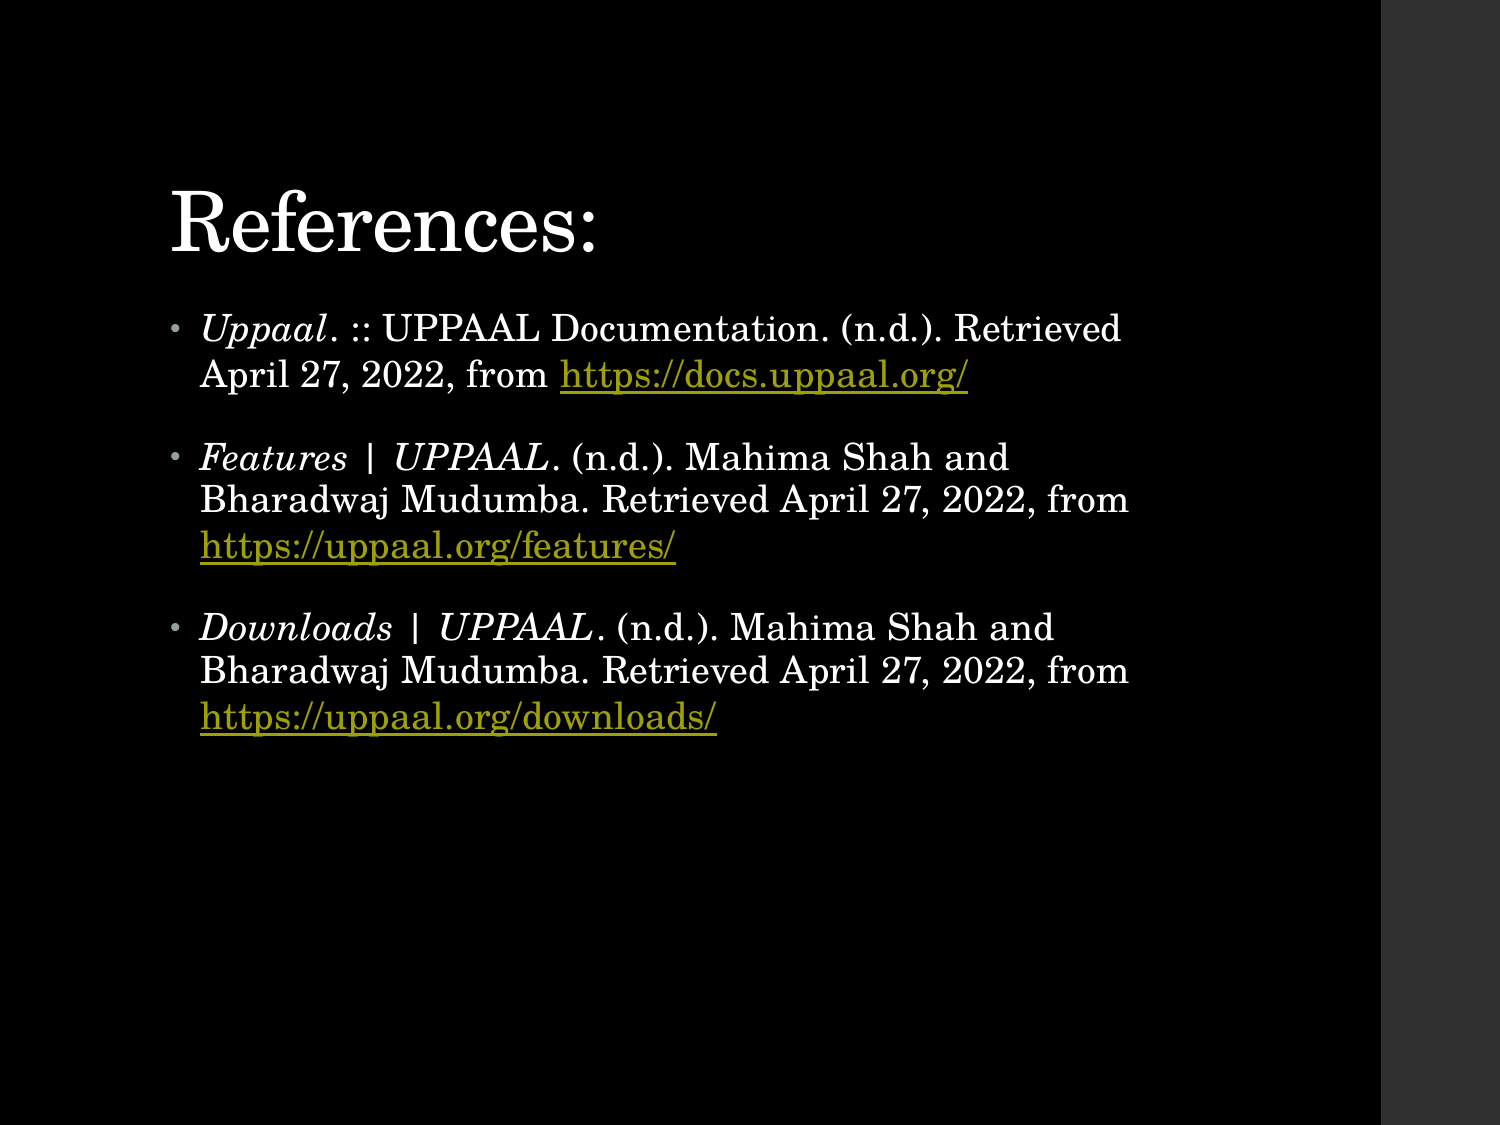

# References:
Uppaal. :: UPPAAL Documentation. (n.d.). Retrieved April 27, 2022, from https://docs.uppaal.org/
Features | UPPAAL. (n.d.). Mahima Shah and Bharadwaj Mudumba. Retrieved April 27, 2022, from https://uppaal.org/features/
Downloads | UPPAAL. (n.d.). Mahima Shah and Bharadwaj Mudumba. Retrieved April 27, 2022, from https://uppaal.org/downloads/